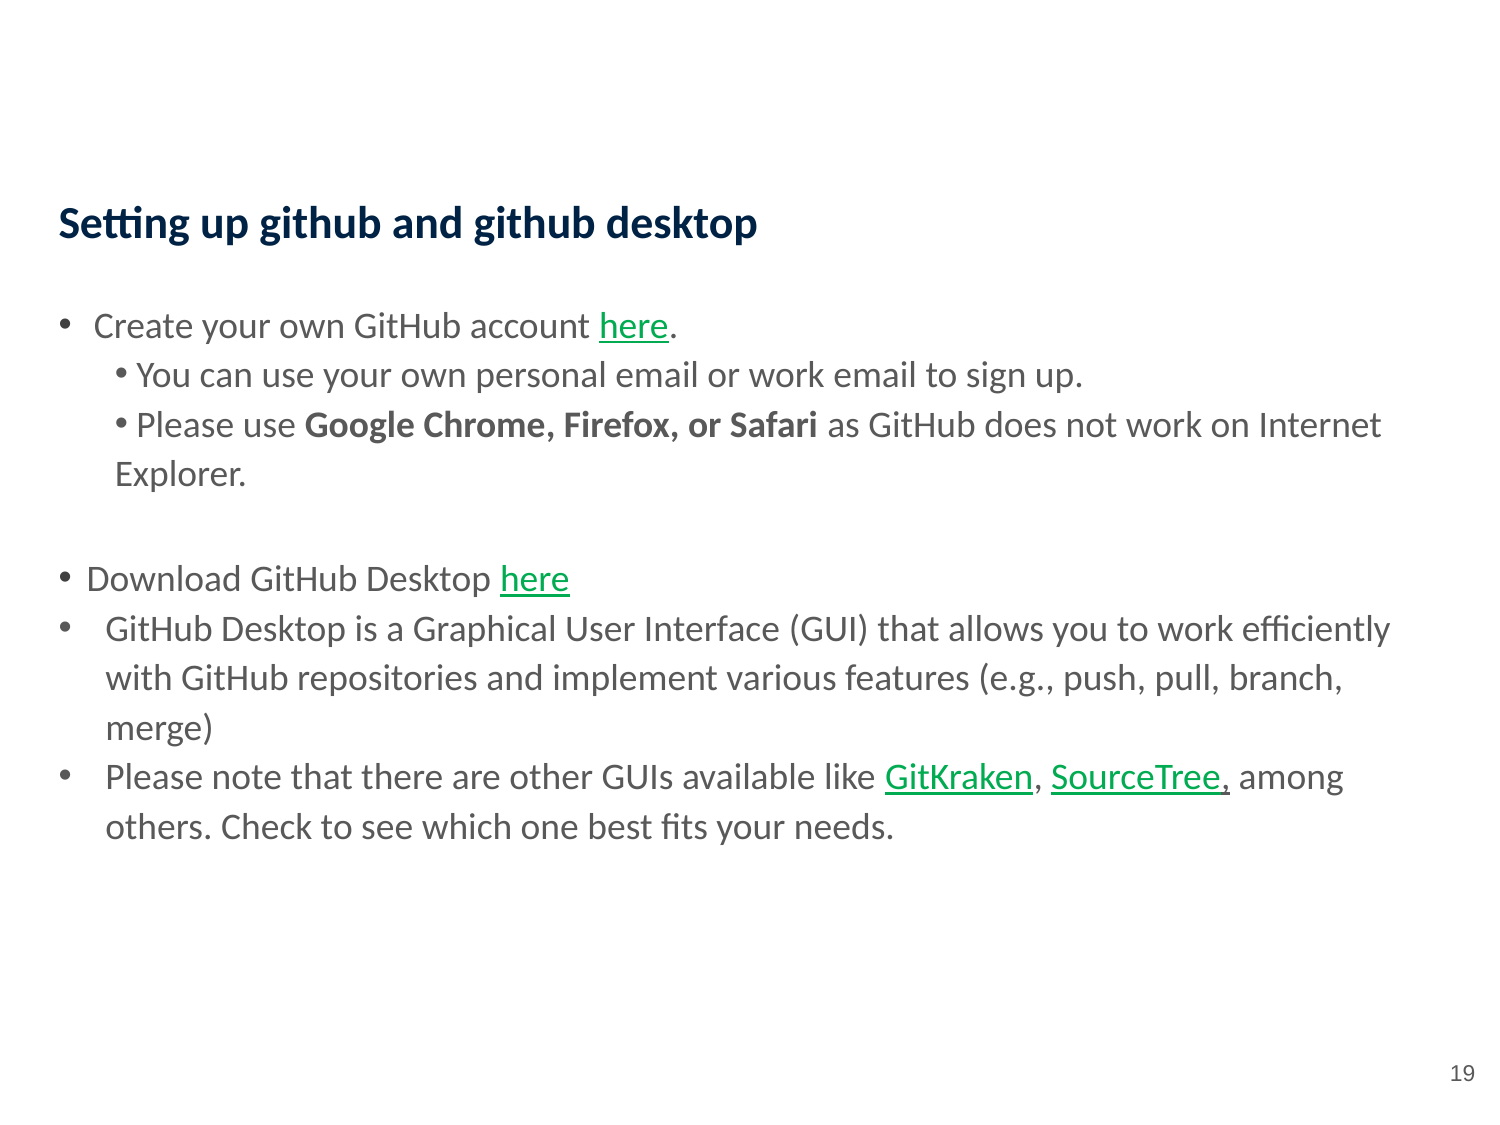

# Setting up github and github desktop
Create your own GitHub account here.
 You can use your own personal email or work email to sign up.
 Please use Google Chrome, Firefox, or Safari as GitHub does not work on Internet Explorer.
Download GitHub Desktop here
GitHub Desktop is a Graphical User Interface (GUI) that allows you to work efficiently with GitHub repositories and implement various features (e.g., push, pull, branch, merge)
Please note that there are other GUIs available like GitKraken, SourceTree, among others. Check to see which one best fits your needs.

19